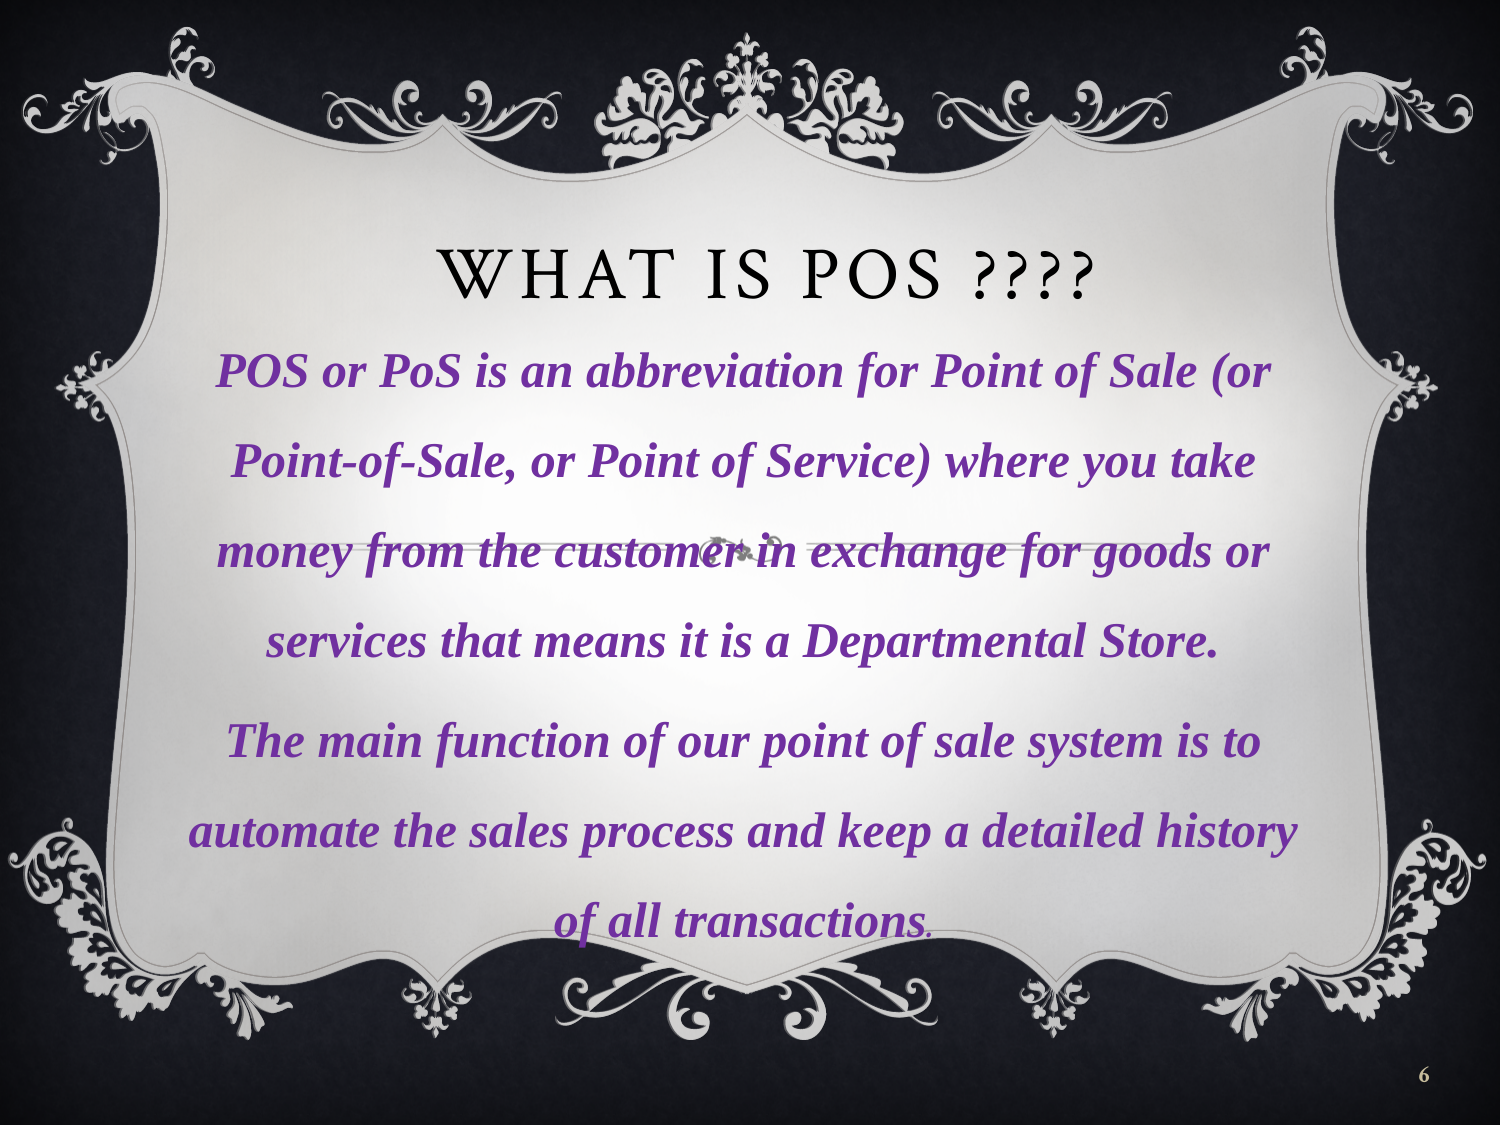

# What is POS ????
POS or PoS is an abbreviation for Point of Sale (or Point-of-Sale, or Point of Service) where you take money from the customer in exchange for goods or services that means it is a Departmental Store.
The main function of our point of sale system is to automate the sales process and keep a detailed history of all transactions.

6